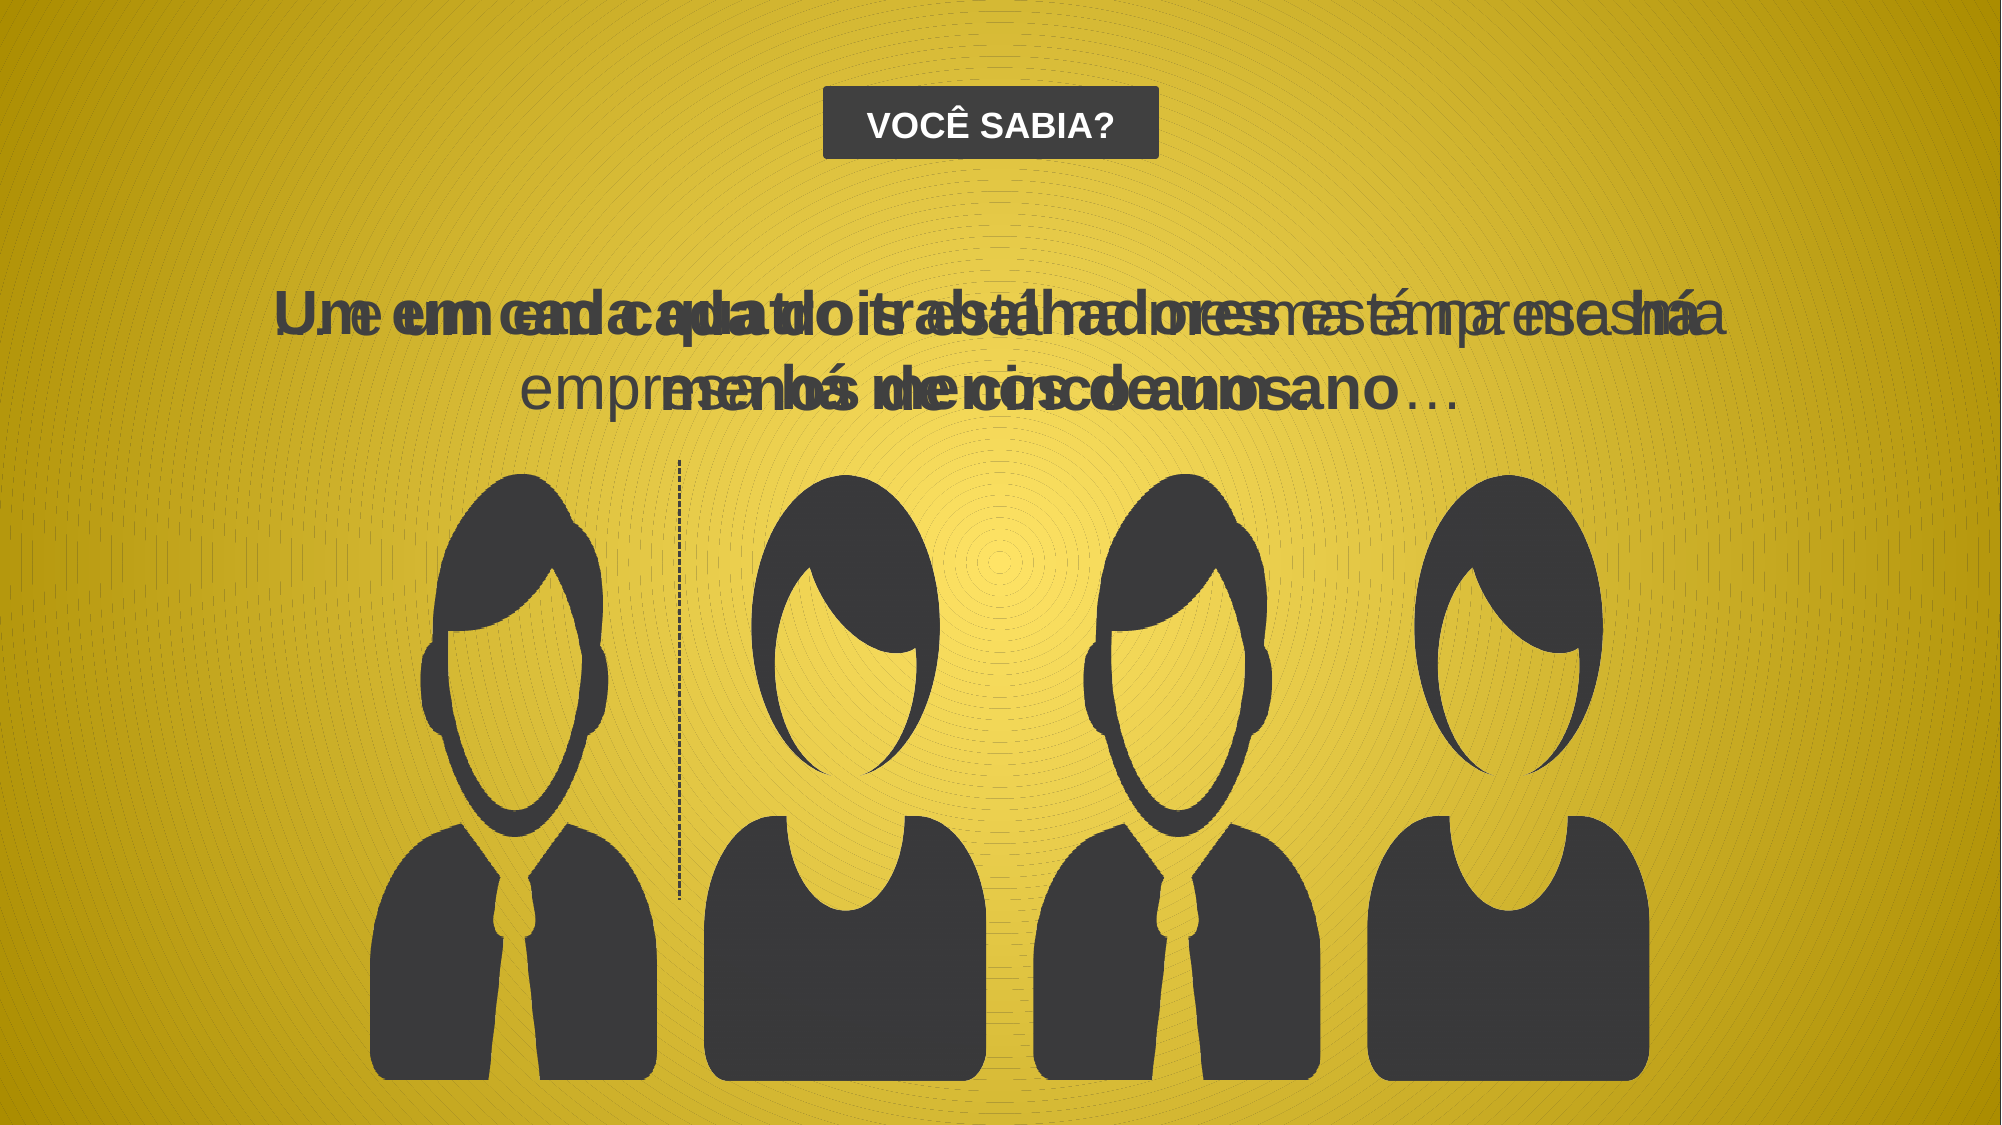

VOCÊ SABIA?
Um em cada quatro trabalhadores está na mesma empresa há menos de um ano…

… e um em cada dois está na mesma empresa há menos de cinco anos.